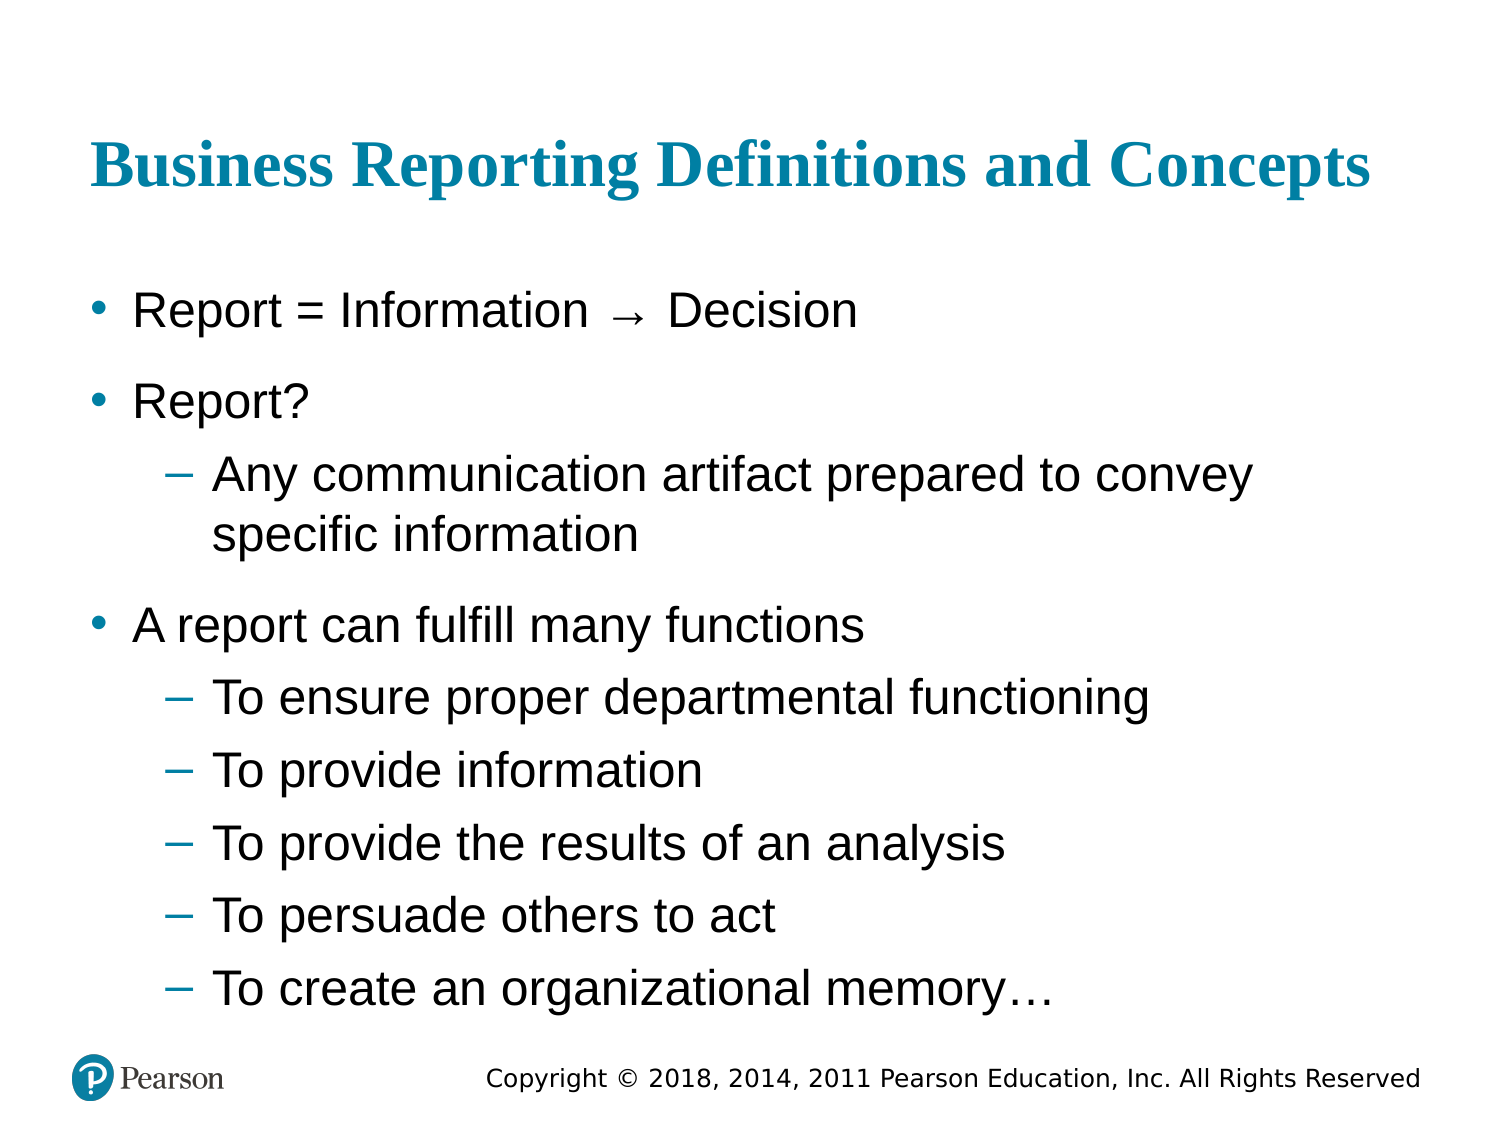

# Business Reporting Definitions and Concepts
Report = Information → Decision
Report?
Any communication artifact prepared to convey specific information
A report can fulfill many functions
To ensure proper departmental functioning
To provide information
To provide the results of an analysis
To persuade others to act
To create an organizational memory…